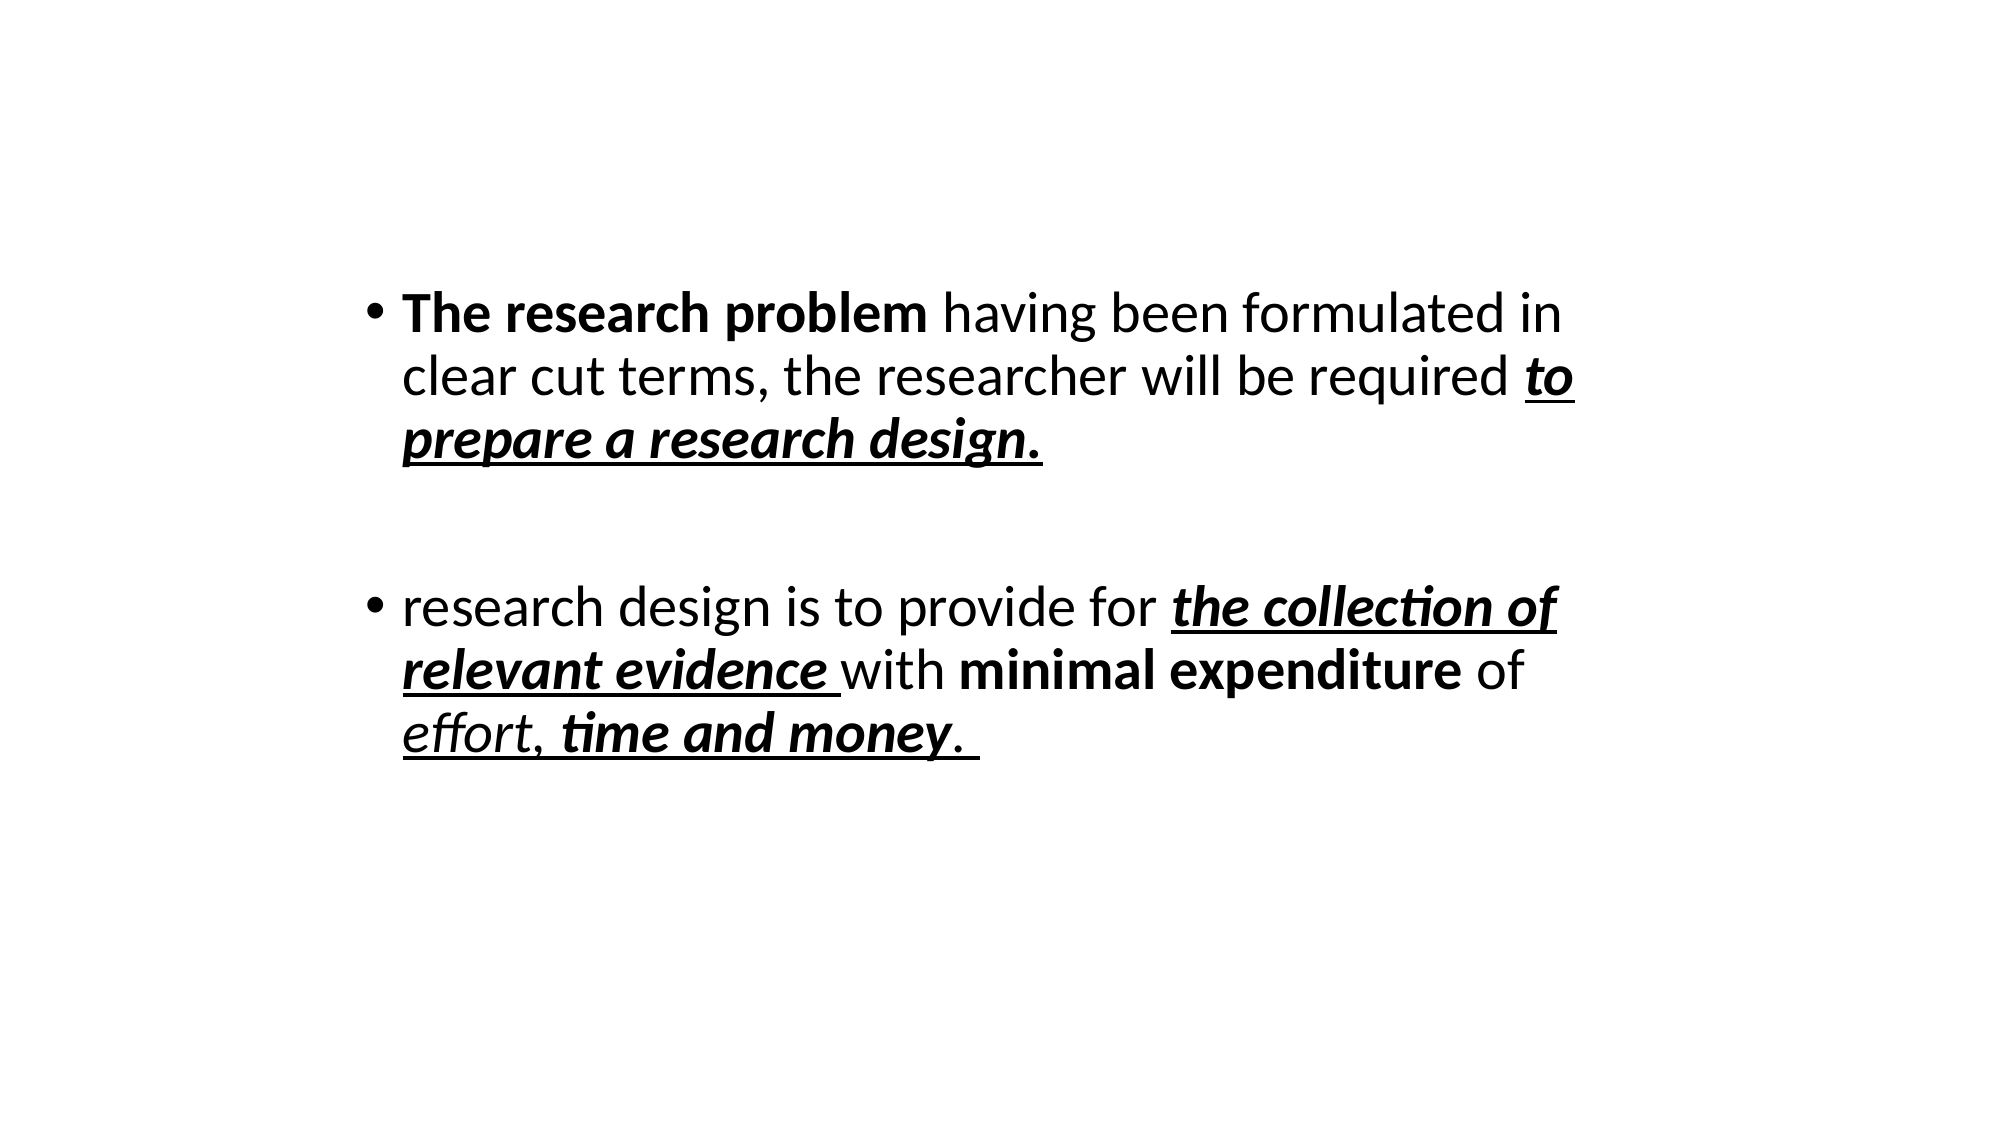

The research problem having been formulated in clear cut terms, the researcher will be required to prepare a research design.

research design is to provide for the collection of relevant evidence with minimal expenditure of effort, time and money.